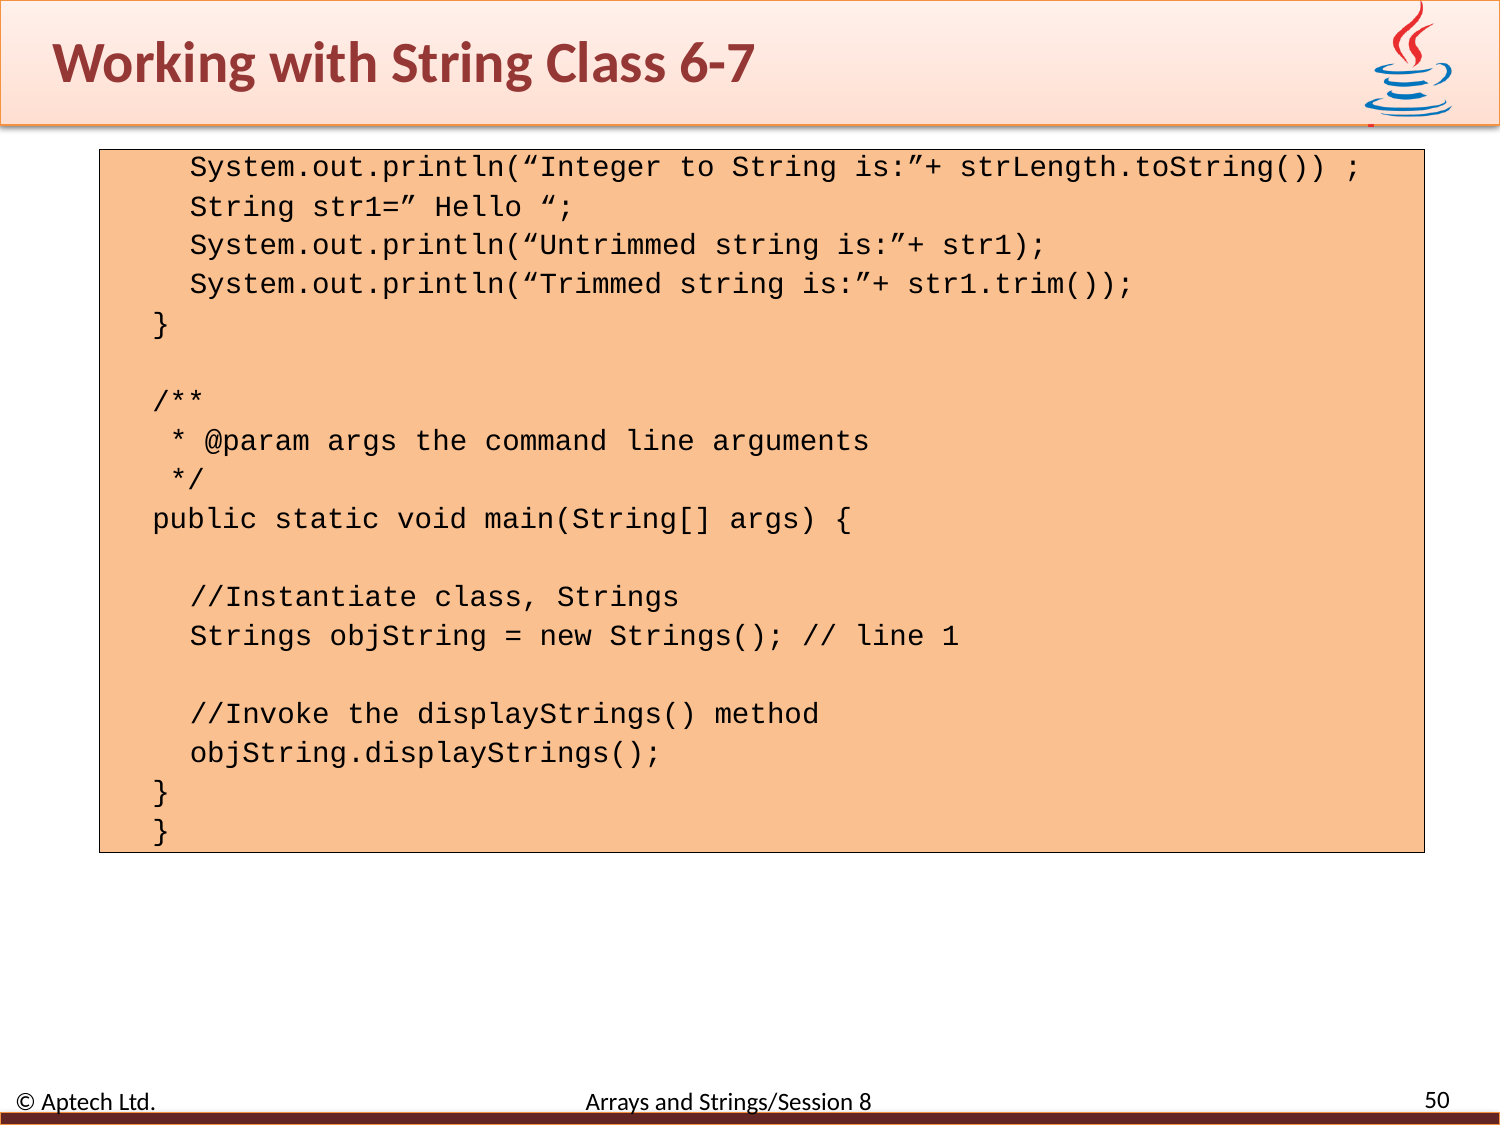

# Working with String Class 6-7
System.out.println(“Integer to String is:”+ strLength.toString()) ;
String str1=” Hello “;
System.out.println(“Untrimmed string is:”+ str1);
System.out.println(“Trimmed string is:”+ str1.trim());
}

/**
 * @param args the command line arguments
 */
public static void main(String[] args) {

//Instantiate class, Strings
Strings objString = new Strings(); // line 1

//Invoke the displayStrings() method
objString.displayStrings();
}
}
50
© Aptech Ltd.                                                                           Arrays and Strings/Session 8